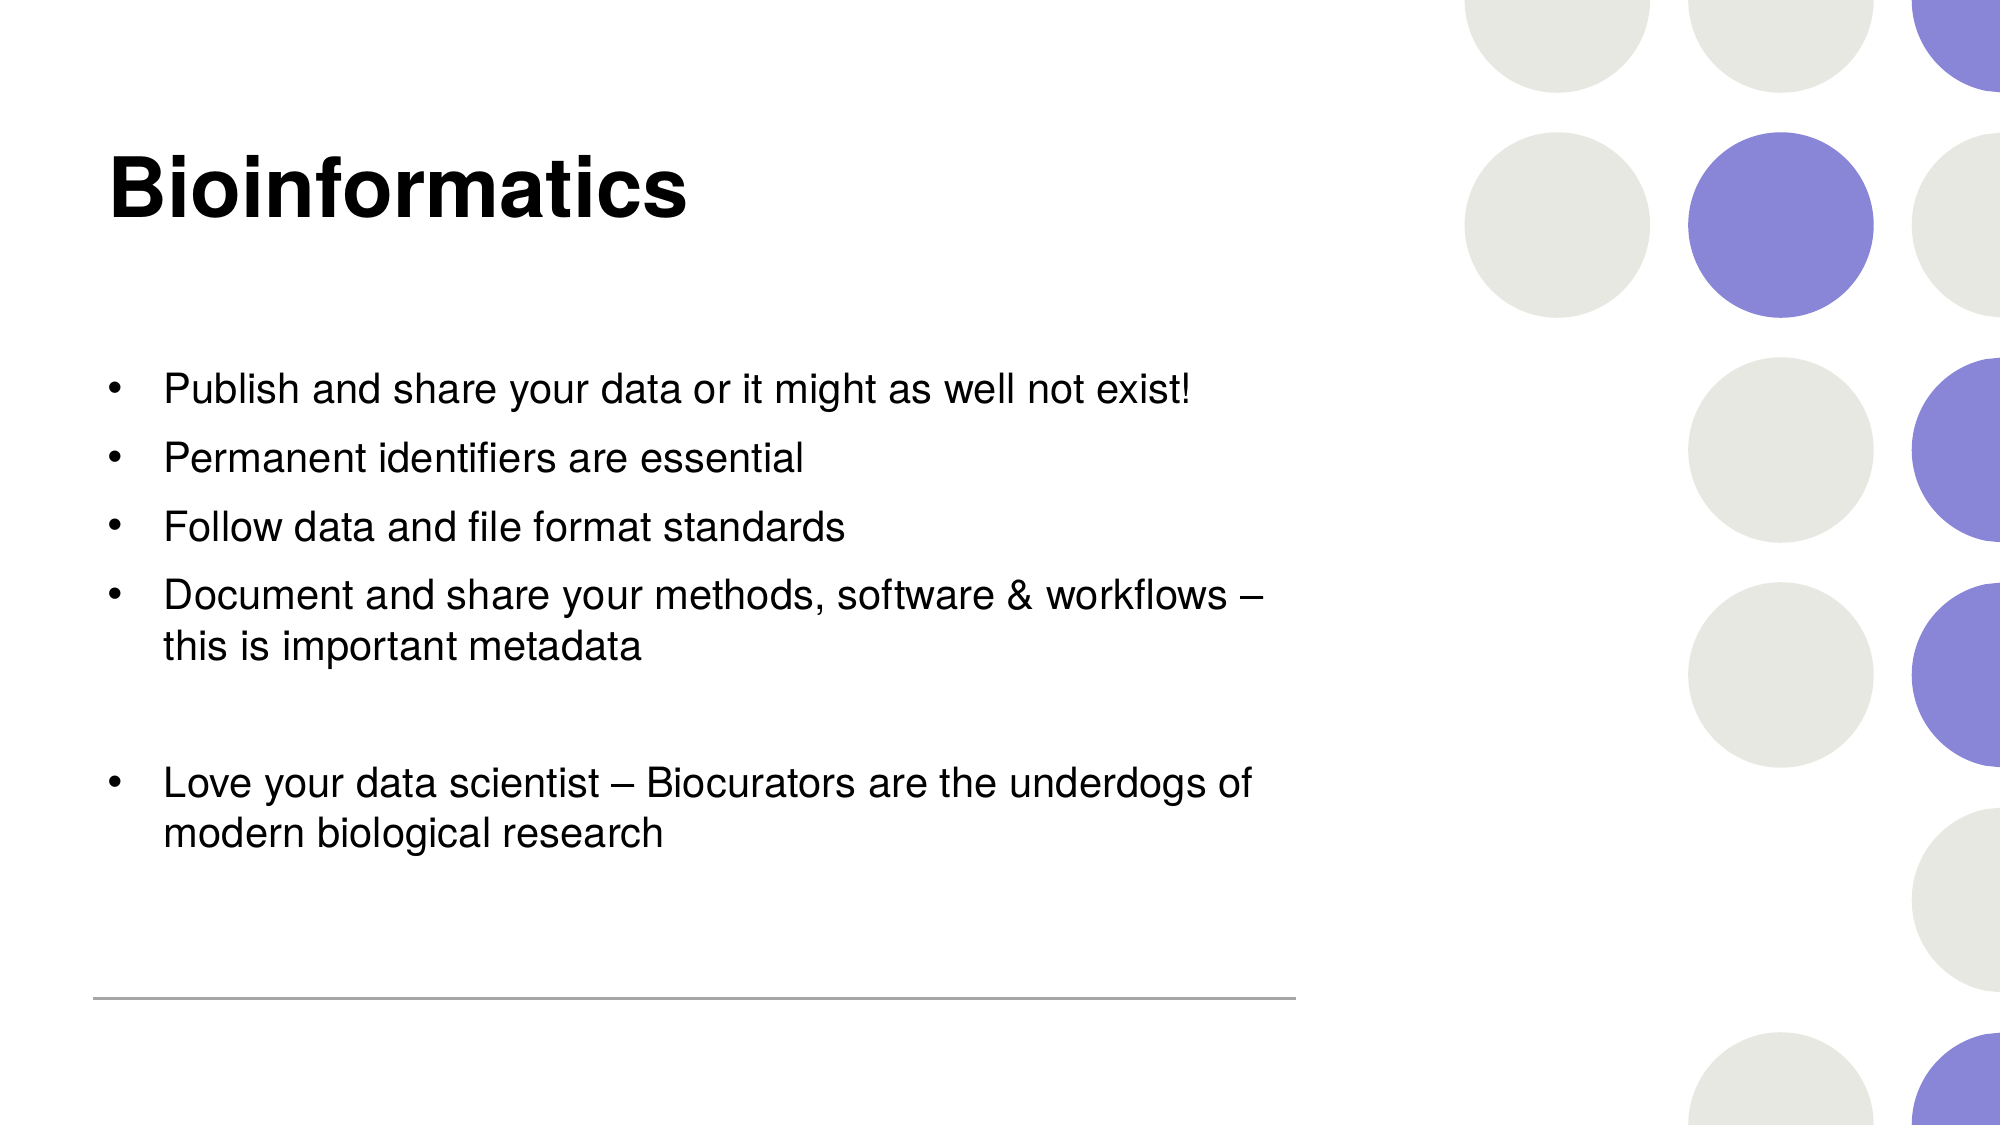

# Bioinformatics
Publish and share your data or it might as well not exist!
Permanent identifiers are essential
Follow data and file format standards
Document and share your methods, software & workflows – this is important metadata

Love your data scientist – Biocurators are the underdogs of modern biological research